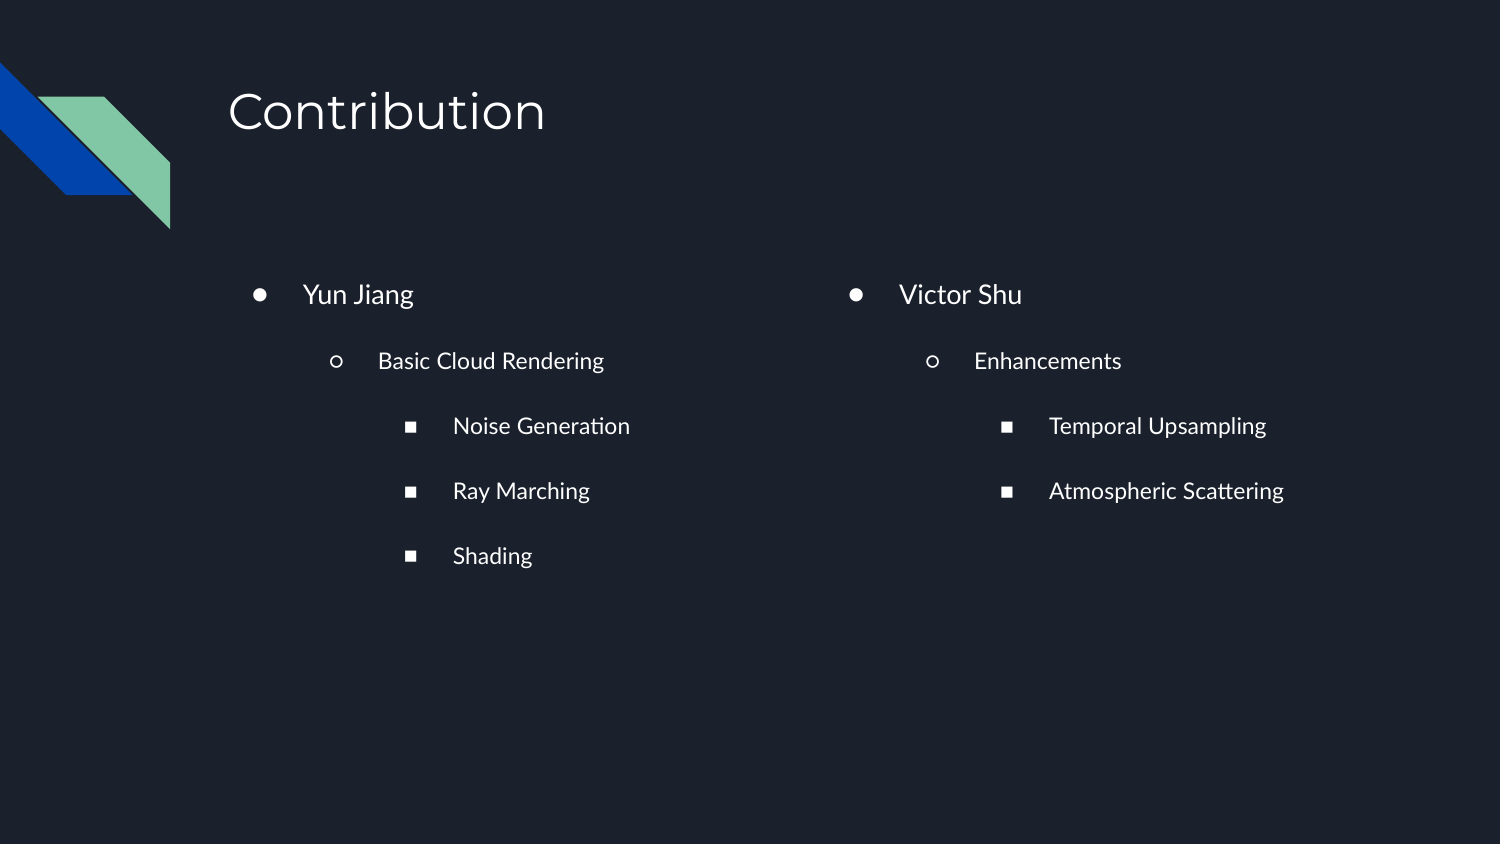

# Contribution
Yun Jiang
Basic Cloud Rendering
Noise Generation
Ray Marching
Shading

Victor Shu
Enhancements
Temporal Upsampling
Atmospheric Scattering